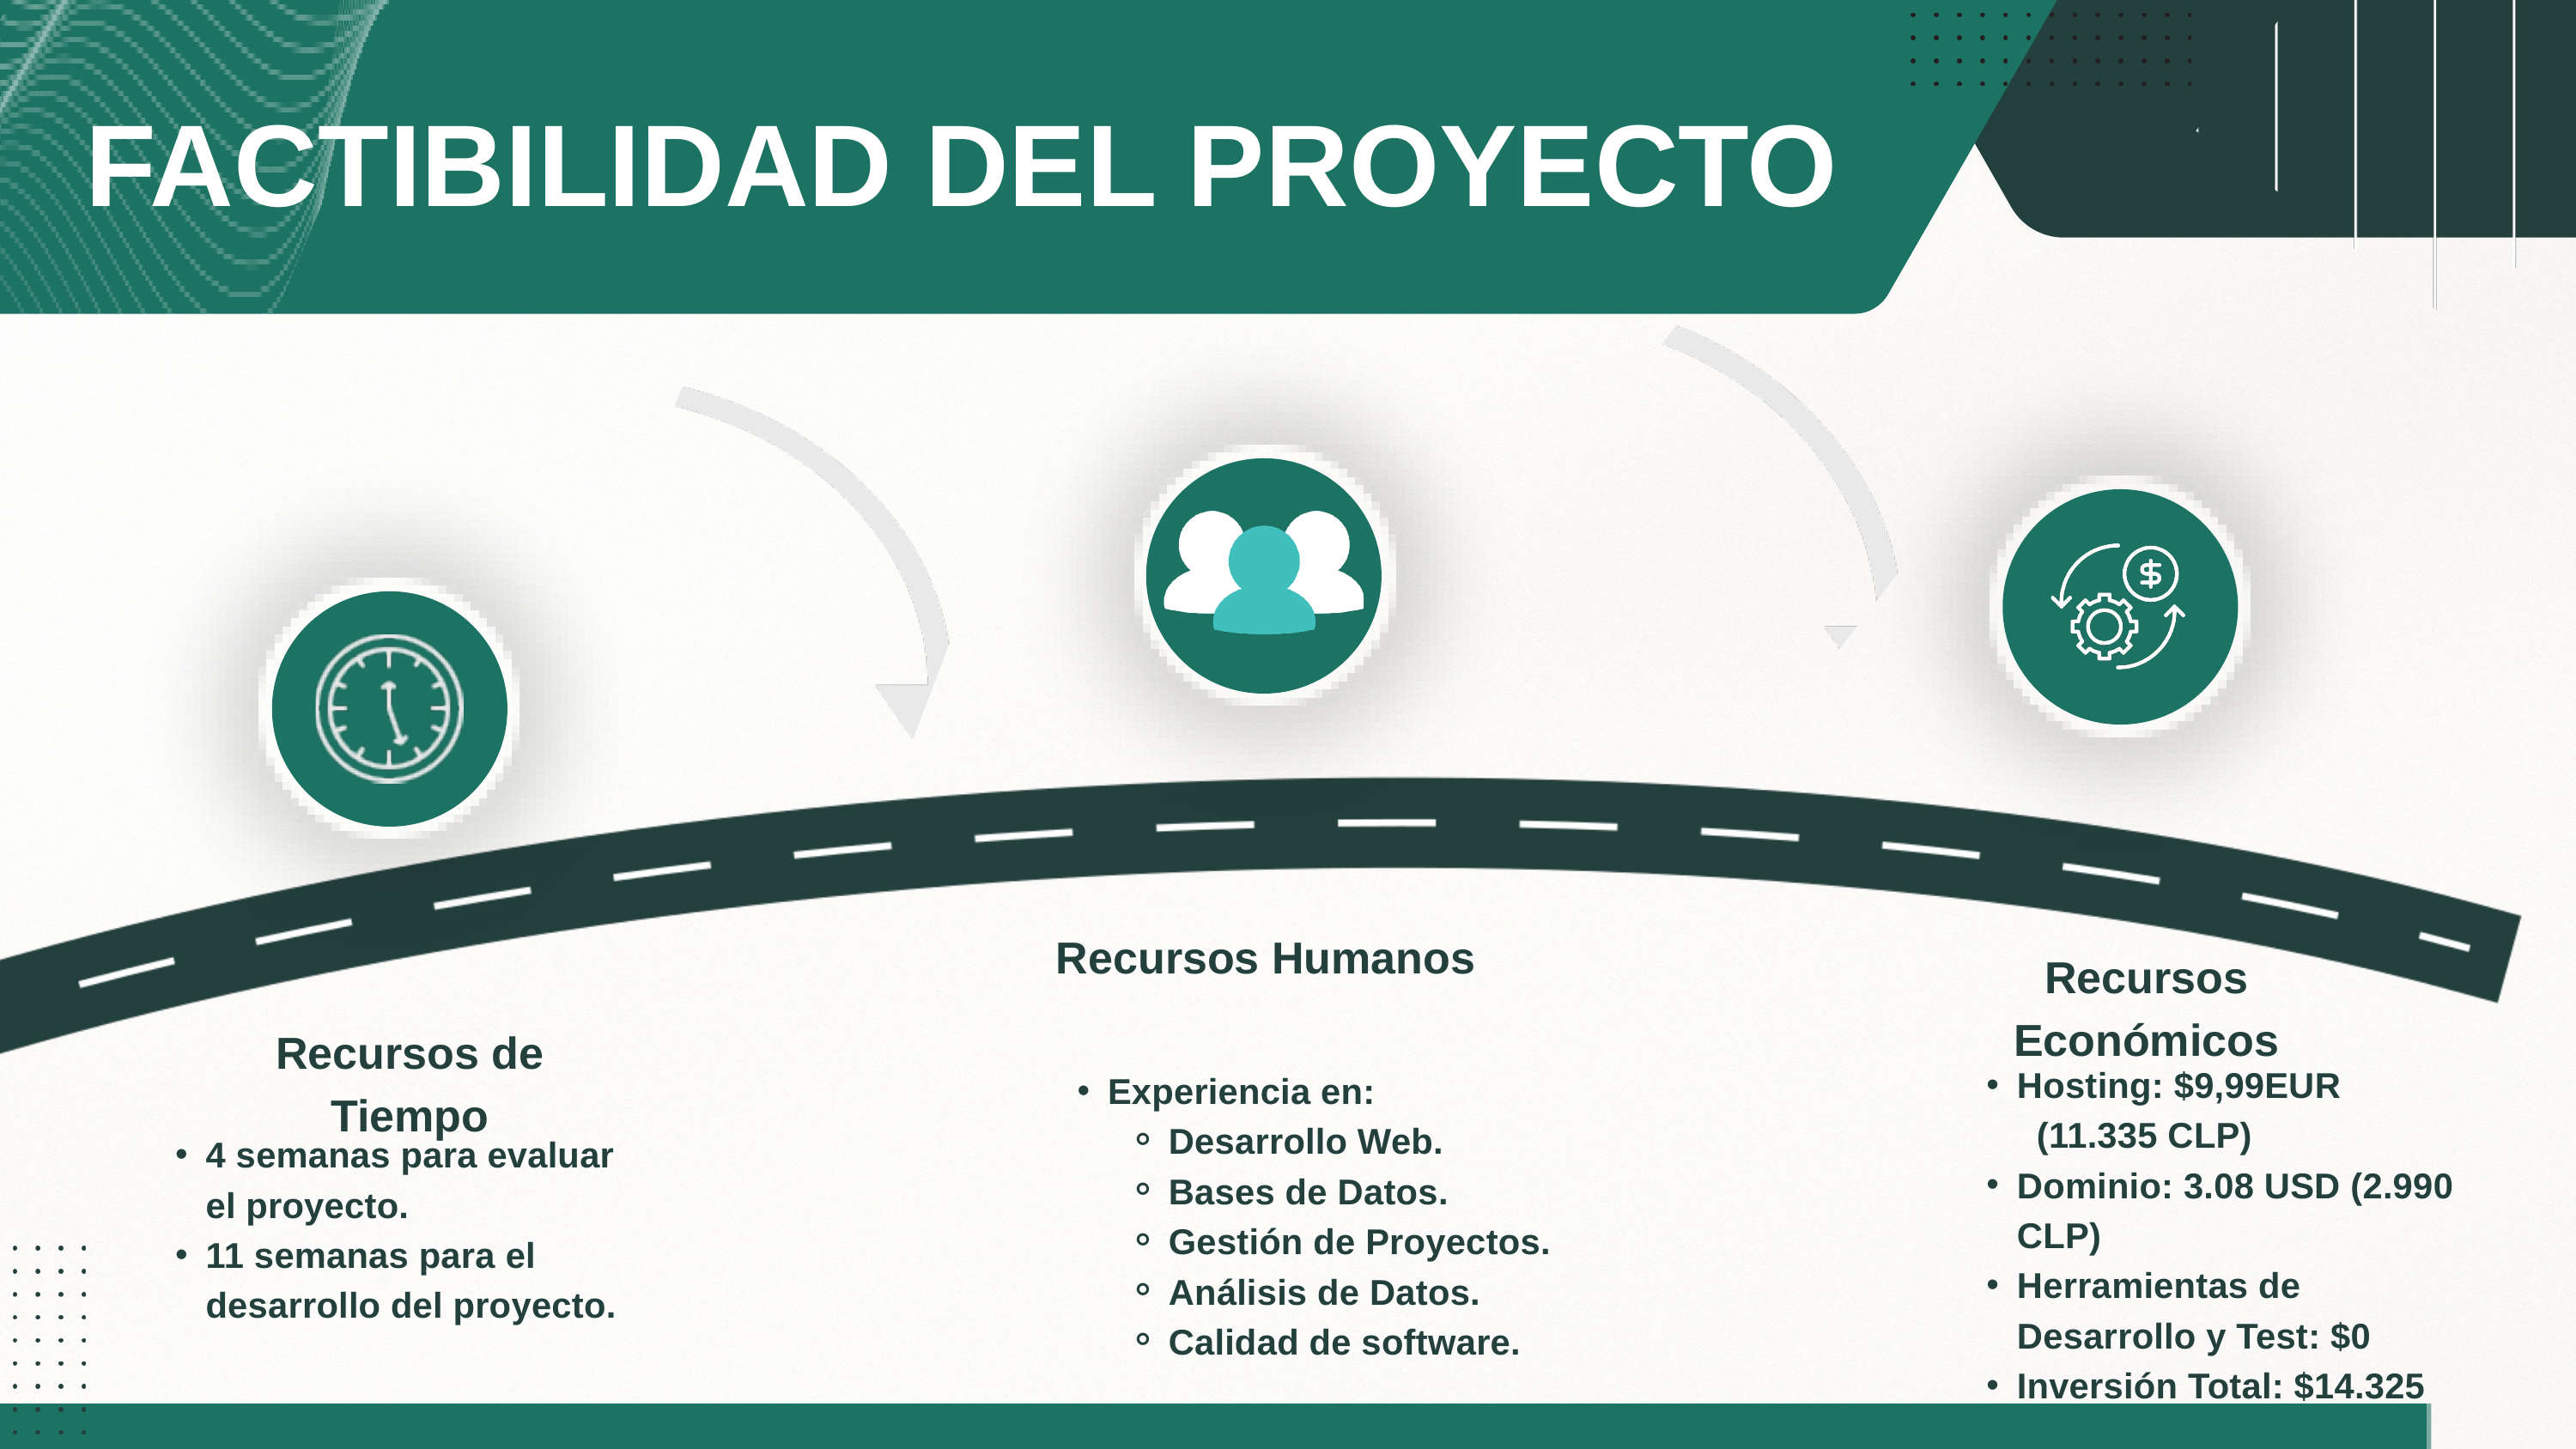

FACTIBILIDAD DEL PROYECTO

Recursos Humanos
Recursos Económicos
Recursos de Tiempo
Hosting: $9,99EUR
        (11.335 CLP)
Dominio: 3.08 USD (2.990 CLP)
Herramientas de Desarrollo y Test: $0
Inversión Total: $14.325
Experiencia en:
Desarrollo Web.
Bases de Datos.
Gestión de Proyectos.
Análisis de Datos.
Calidad de software.
4 semanas para evaluar el proyecto.
11 semanas para el desarrollo del proyecto.